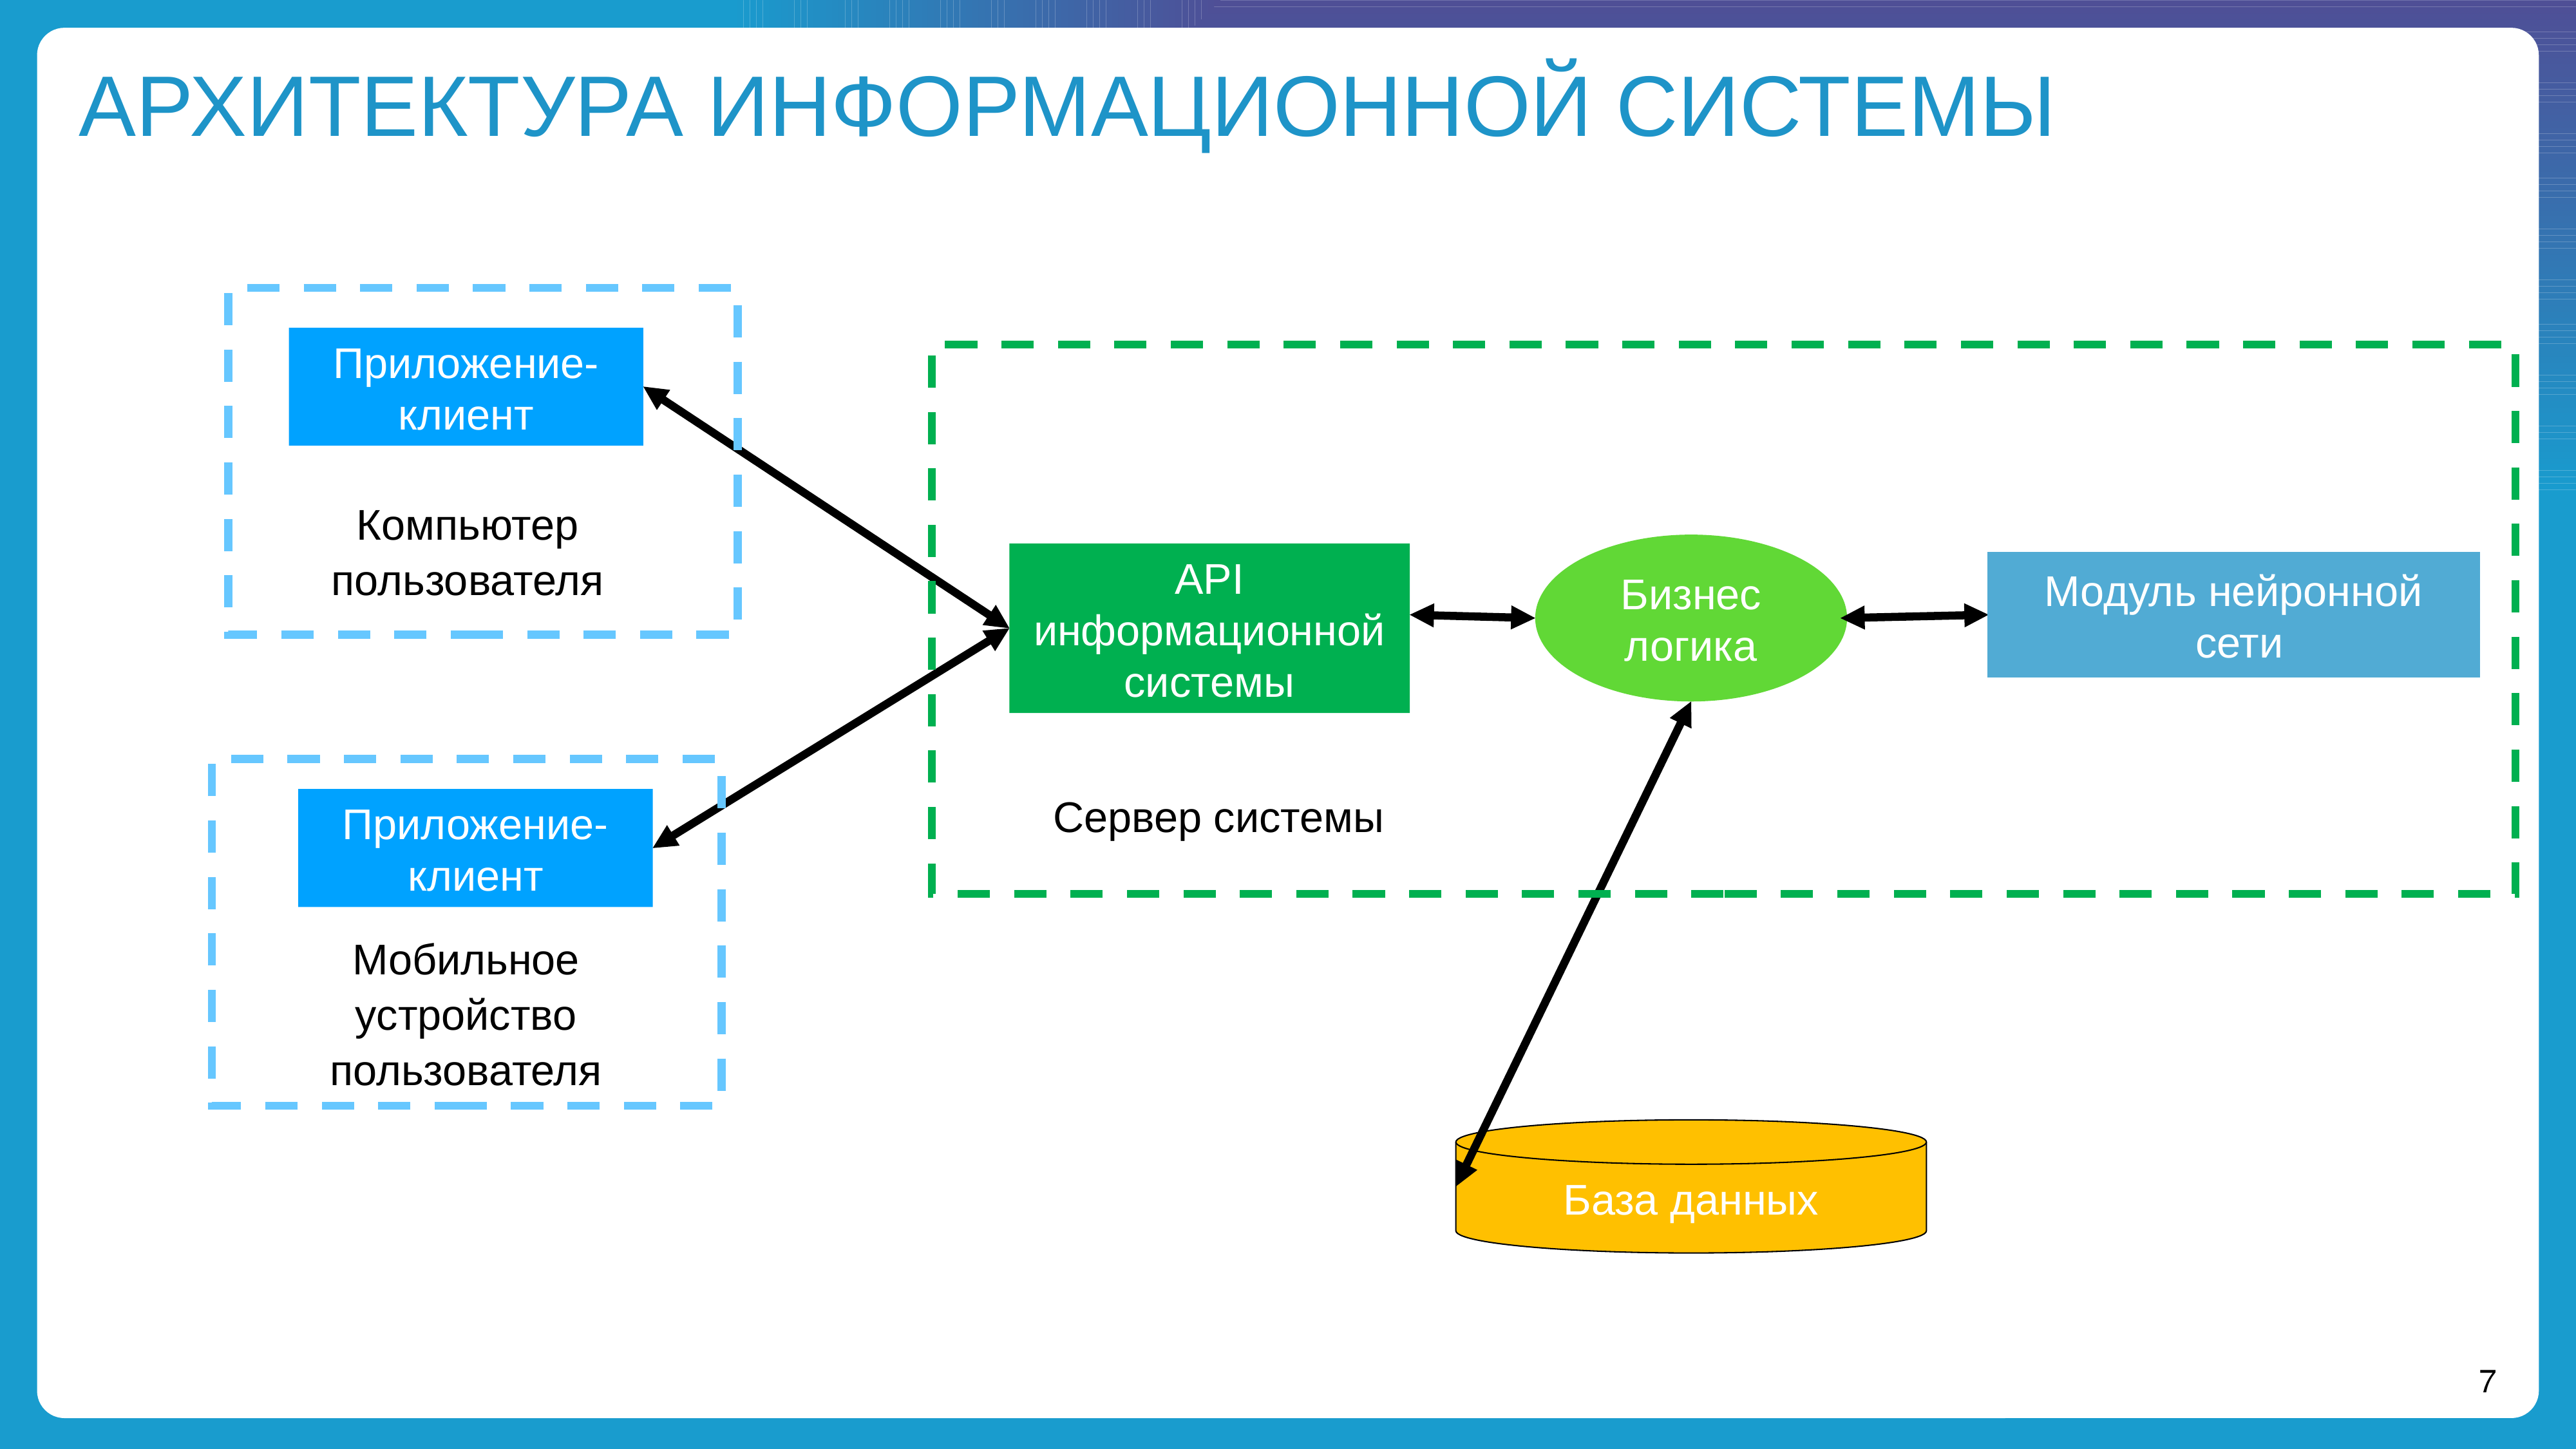

АРХИТЕКТУРА ИНФОРМАЦИОННОЙ СИСТЕМЫ

Приложение-клиент

Компьютер пользователя
Бизнес логика
API
информационной системы
Модуль нейронной
 сети

Сервер системы
Приложение-клиент
Мобильное устройство пользователя
База данных
7